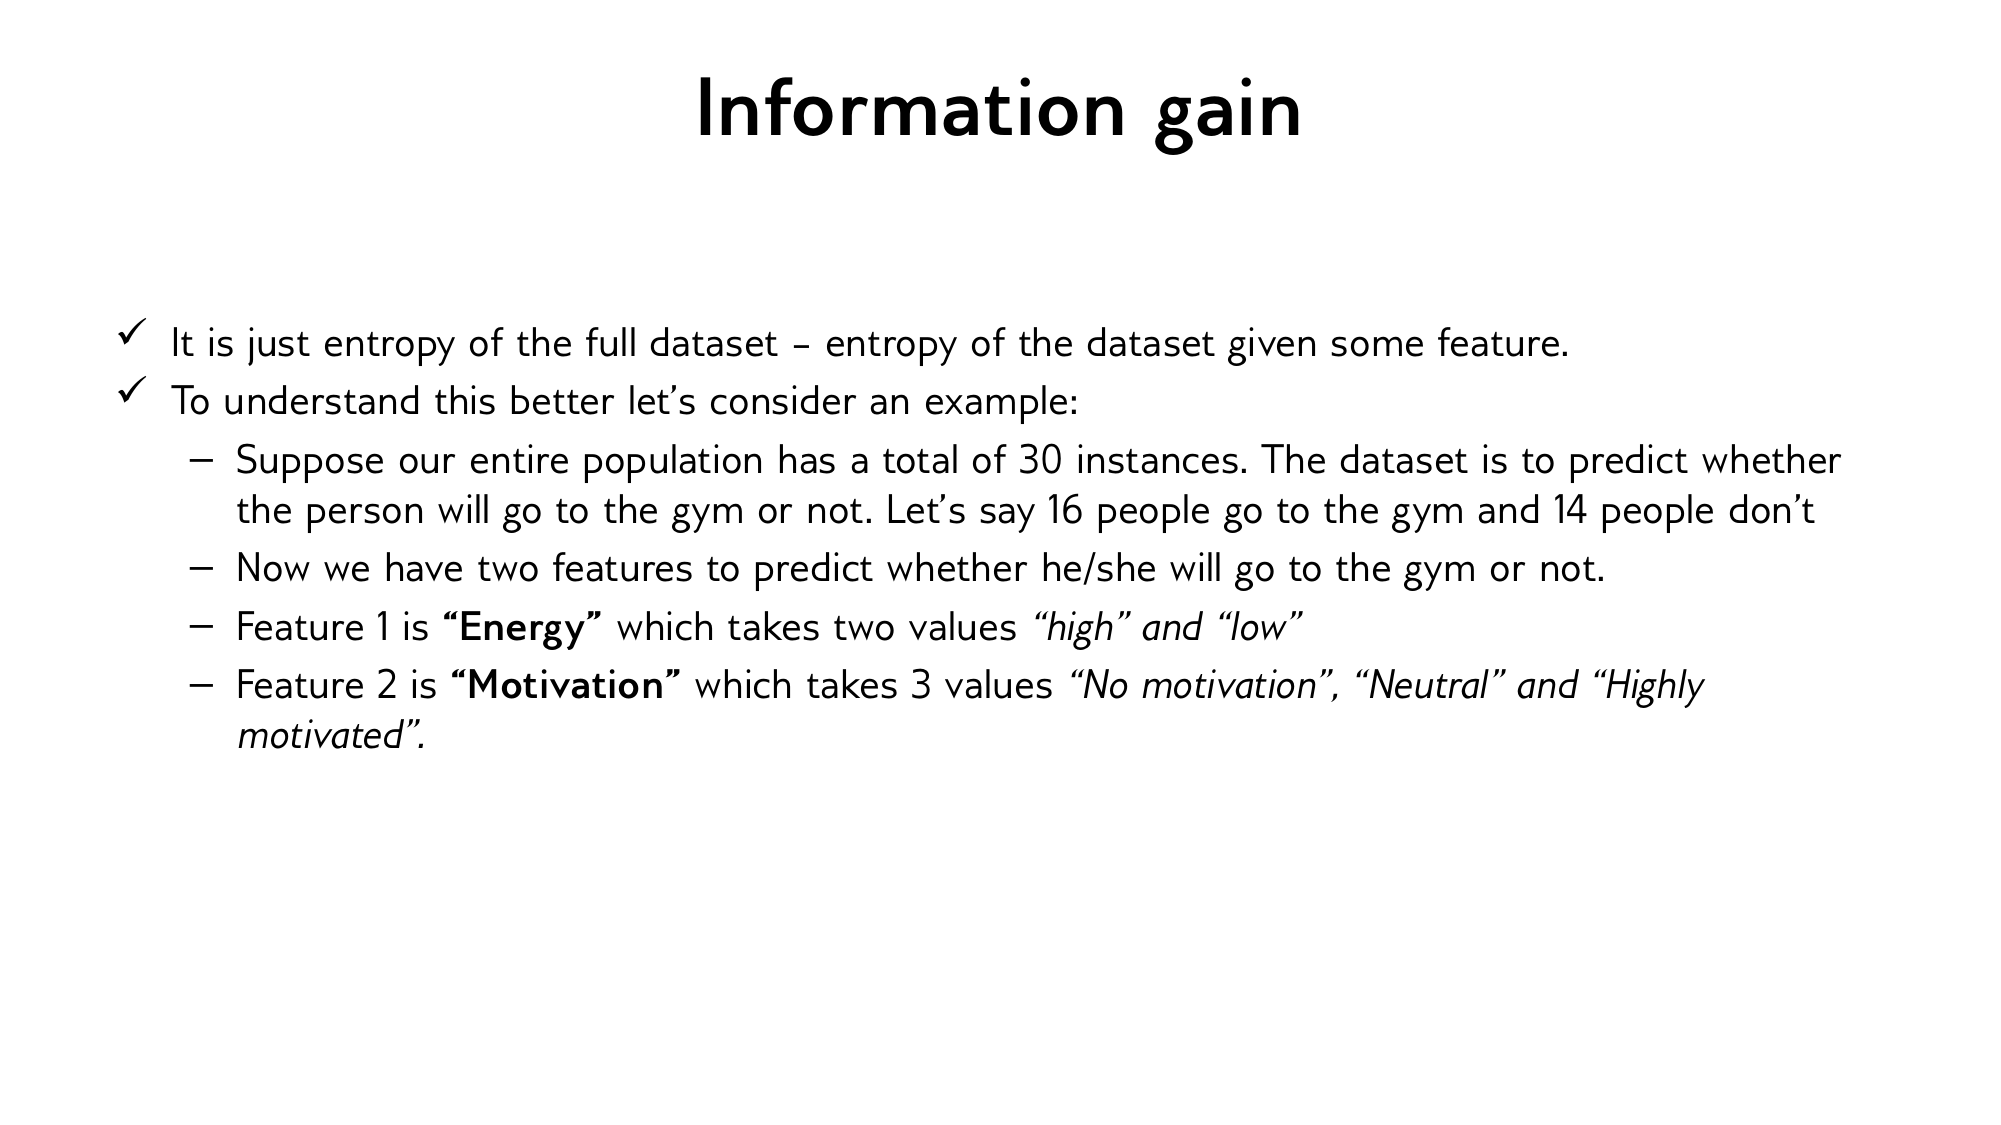

# Information gain
It is just entropy of the full dataset – entropy of the dataset given some feature.
To understand this better let’s consider an example:
Suppose our entire population has a total of 30 instances. The dataset is to predict whether the person will go to the gym or not. Let’s say 16 people go to the gym and 14 people don’t
Now we have two features to predict whether he/she will go to the gym or not.
Feature 1 is “Energy” which takes two values “high” and “low”
Feature 2 is “Motivation” which takes 3 values “No motivation”, “Neutral” and “Highly motivated”.